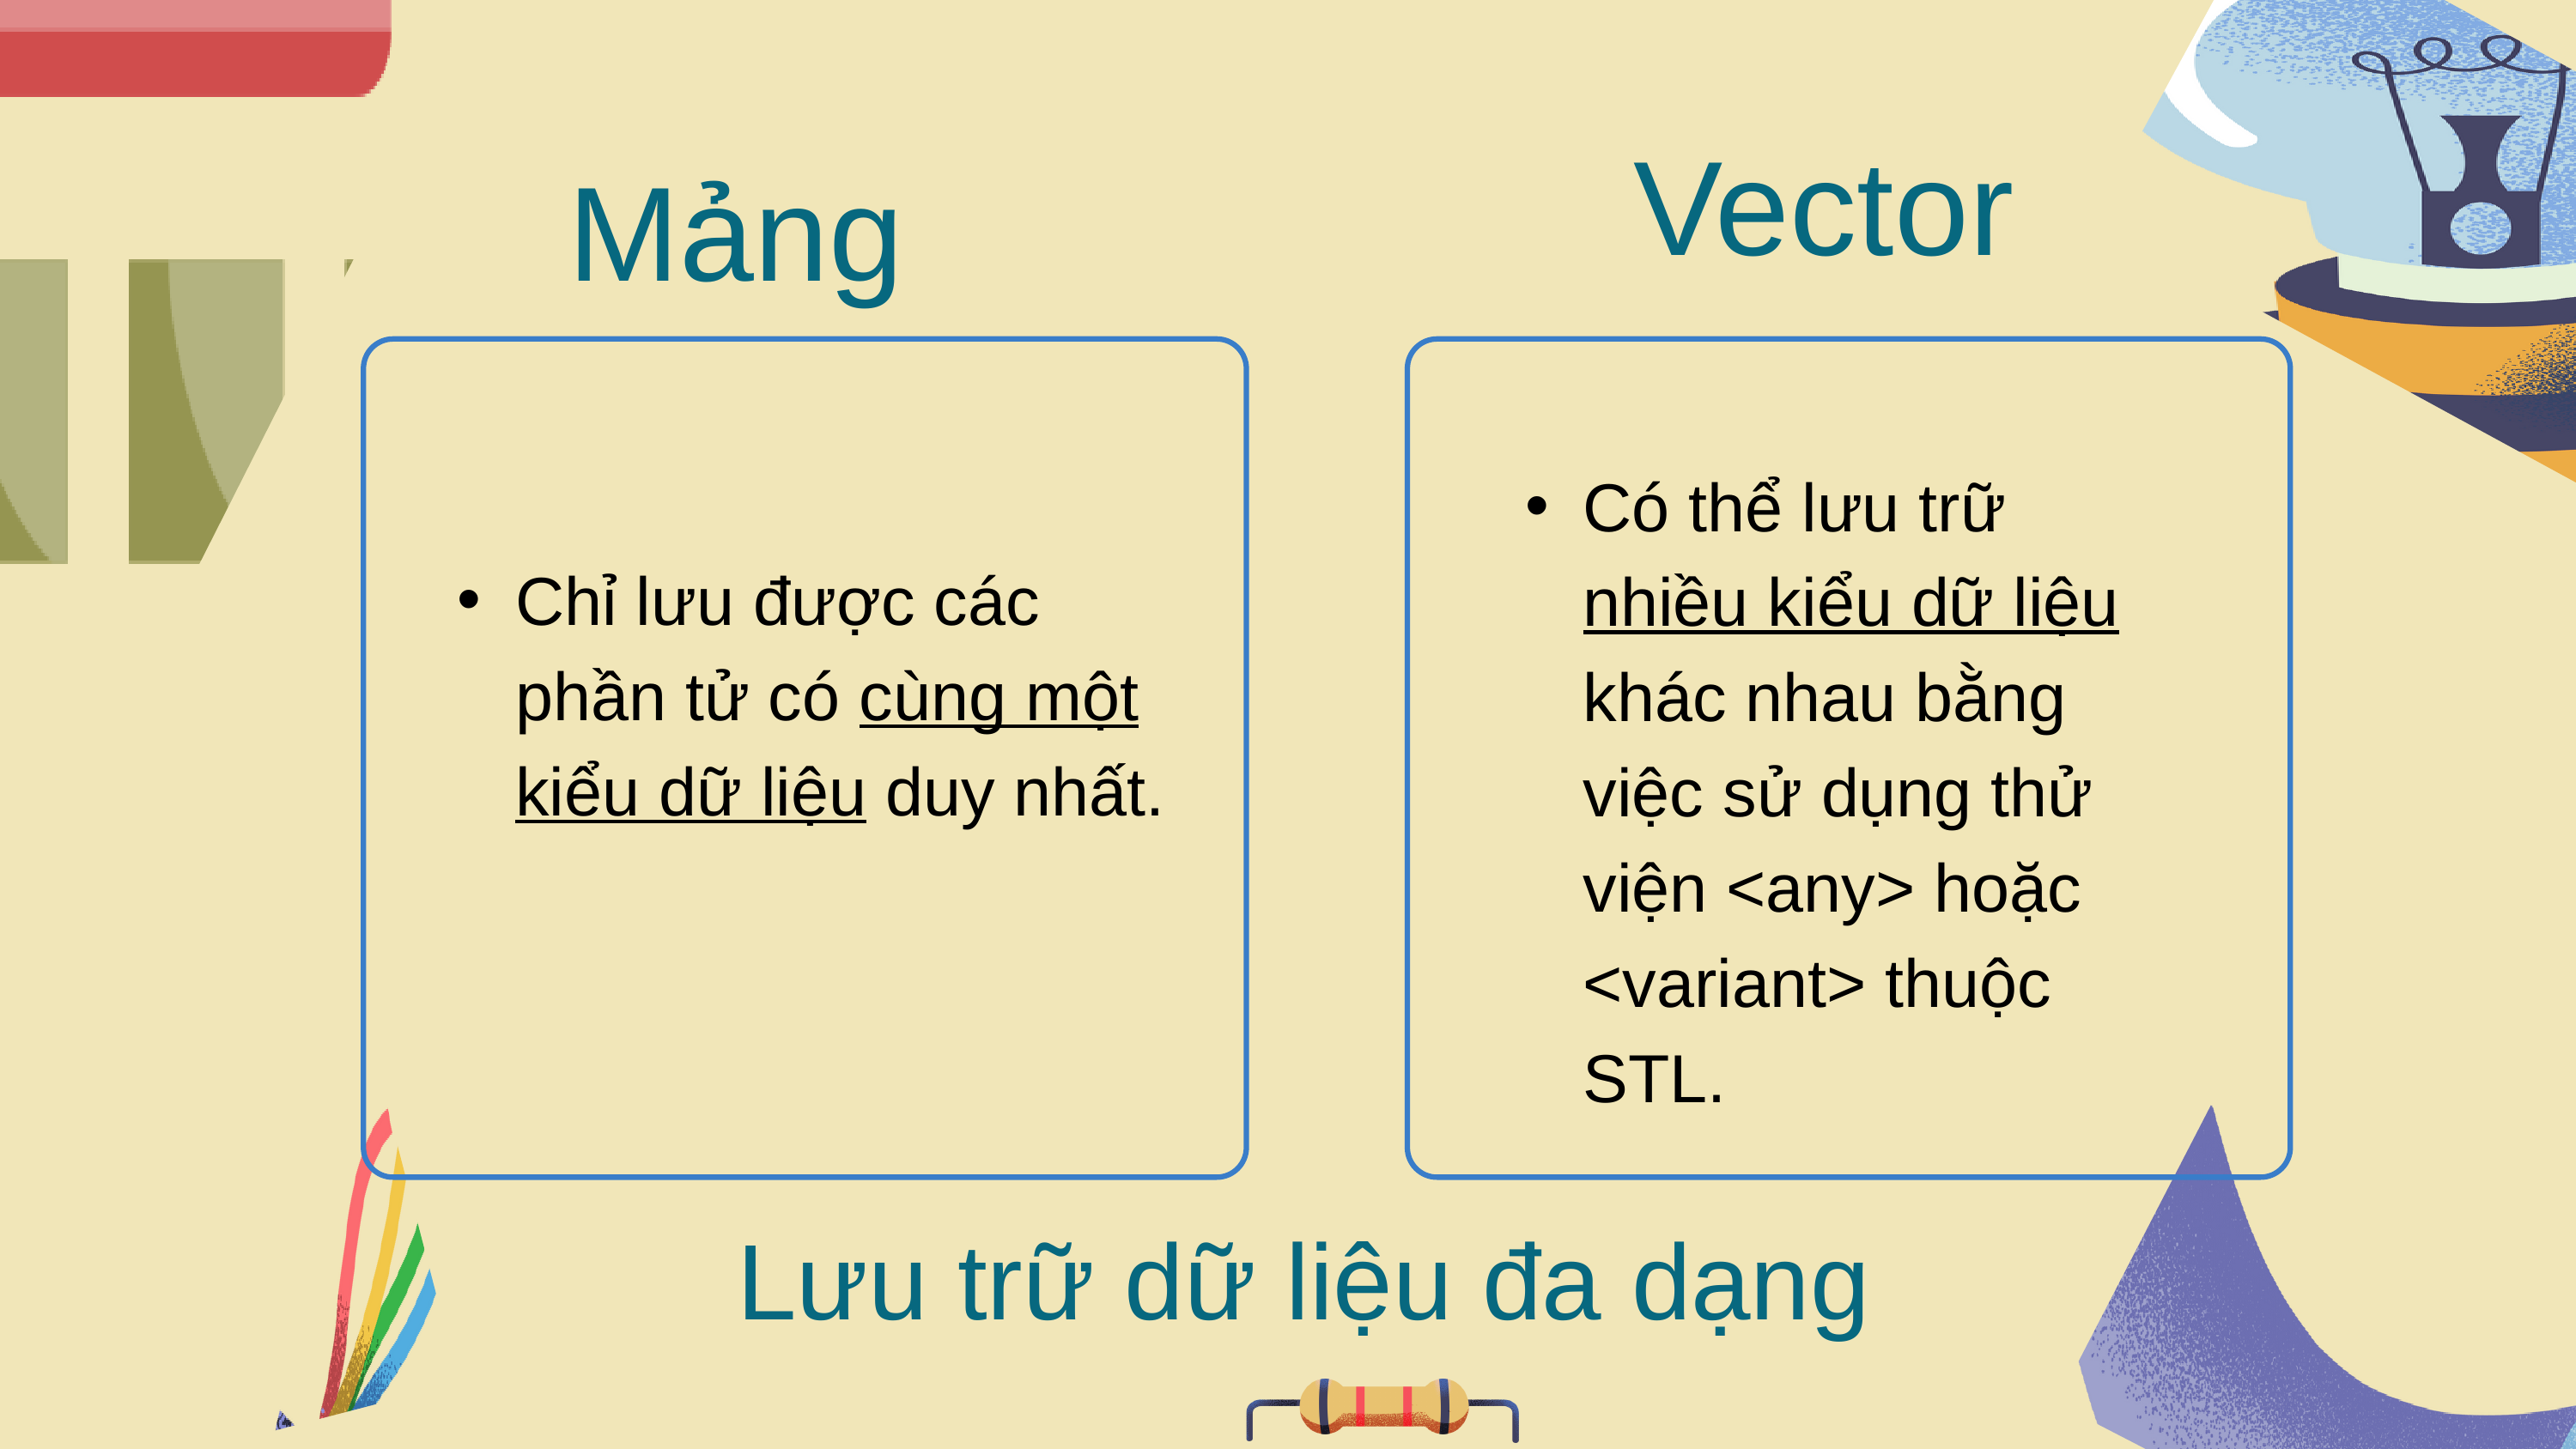

Vector
Mảng

Có thể lưu trữ nhiều kiểu dữ liệu khác nhau bằng việc sử dụng thử viện <any> hoặc <variant> thuộc STL.

Chỉ lưu được các phần tử có cùng một kiểu dữ liệu duy nhất.

Lưu trữ dữ liệu đa dạng